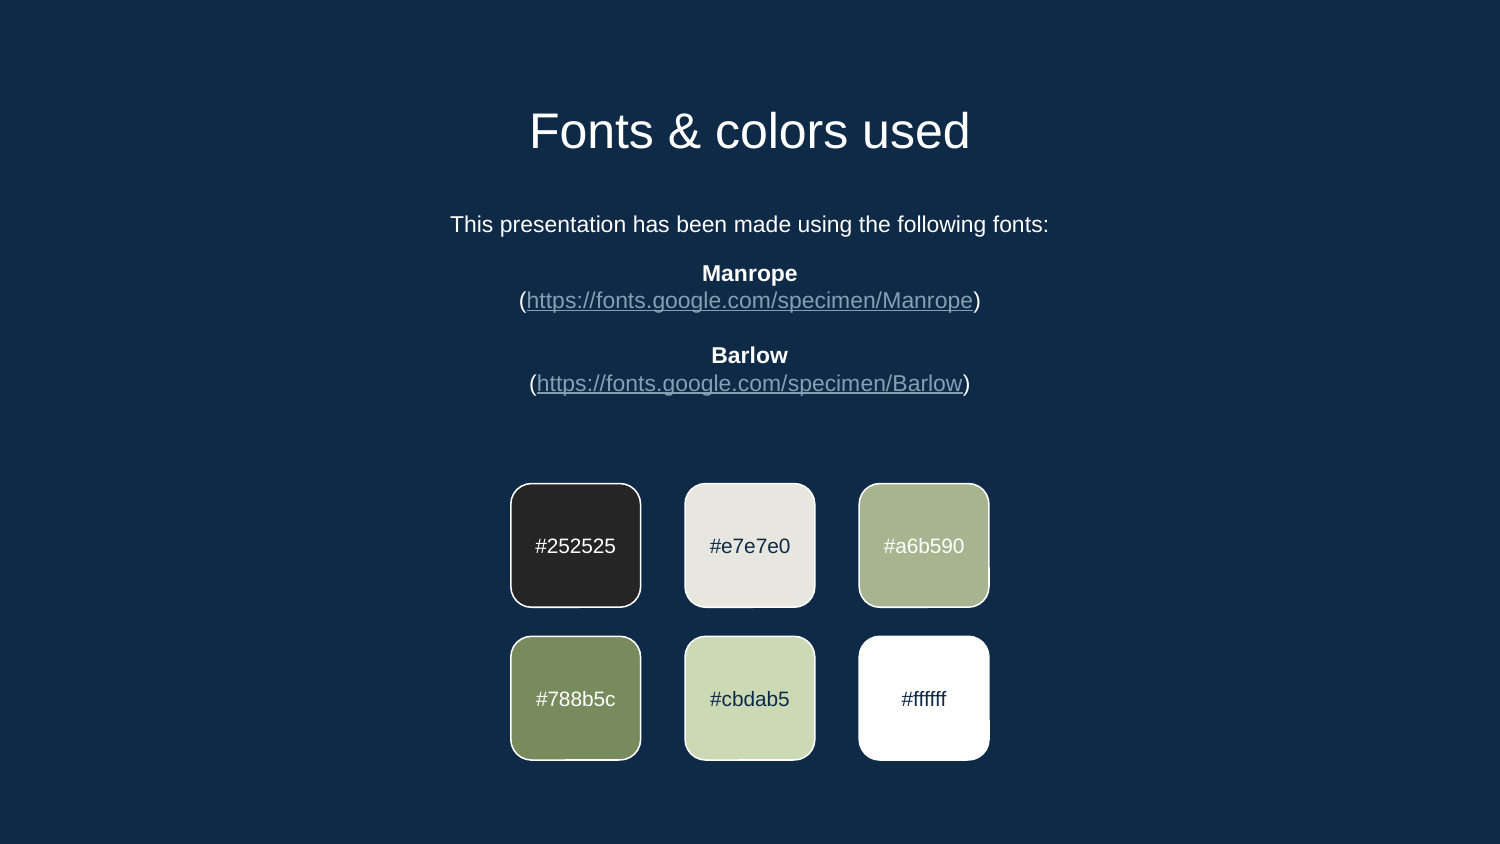

# Fonts & colors used
This presentation has been made using the following fonts:
Manrope
(https://fonts.google.com/specimen/Manrope)

Barlow
(https://fonts.google.com/specimen/Barlow)

#252525
#e7e7e0
#a6b590

#788b5c
#cbdab5
#ffffff